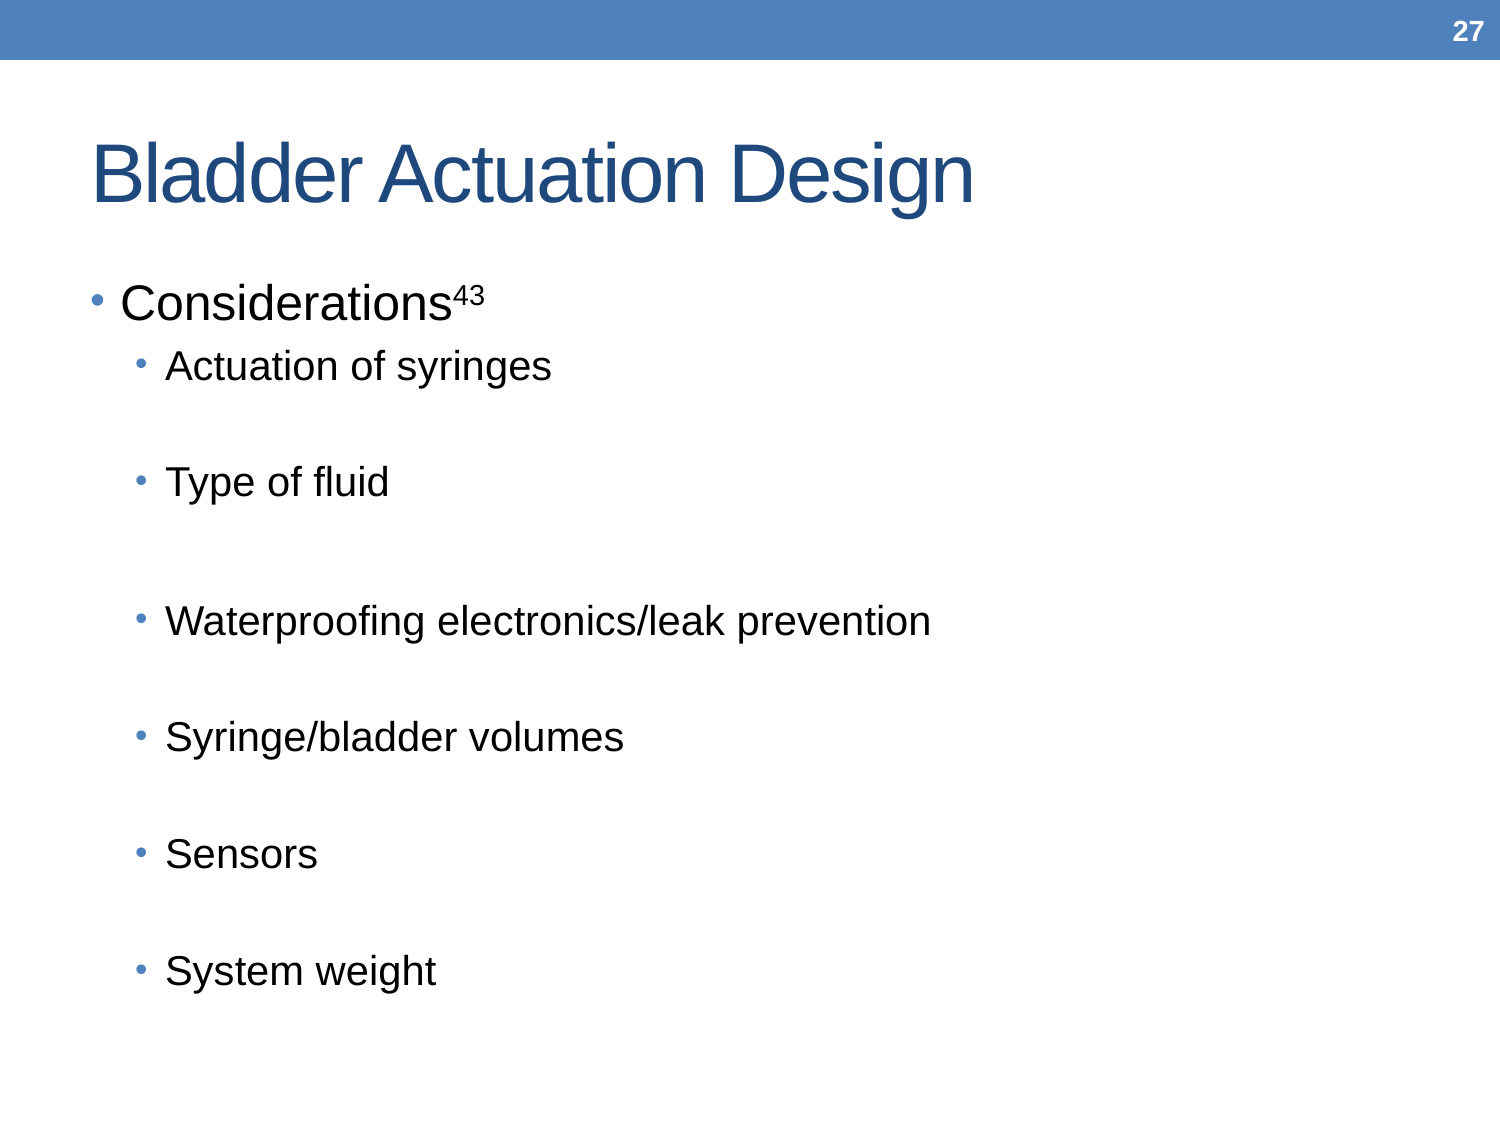

27
# Bladder Actuation Design
Considerations43
Actuation of syringes

Type of fluid

Waterproofing electronics/leak prevention

Syringe/bladder volumes

Sensors

System weight